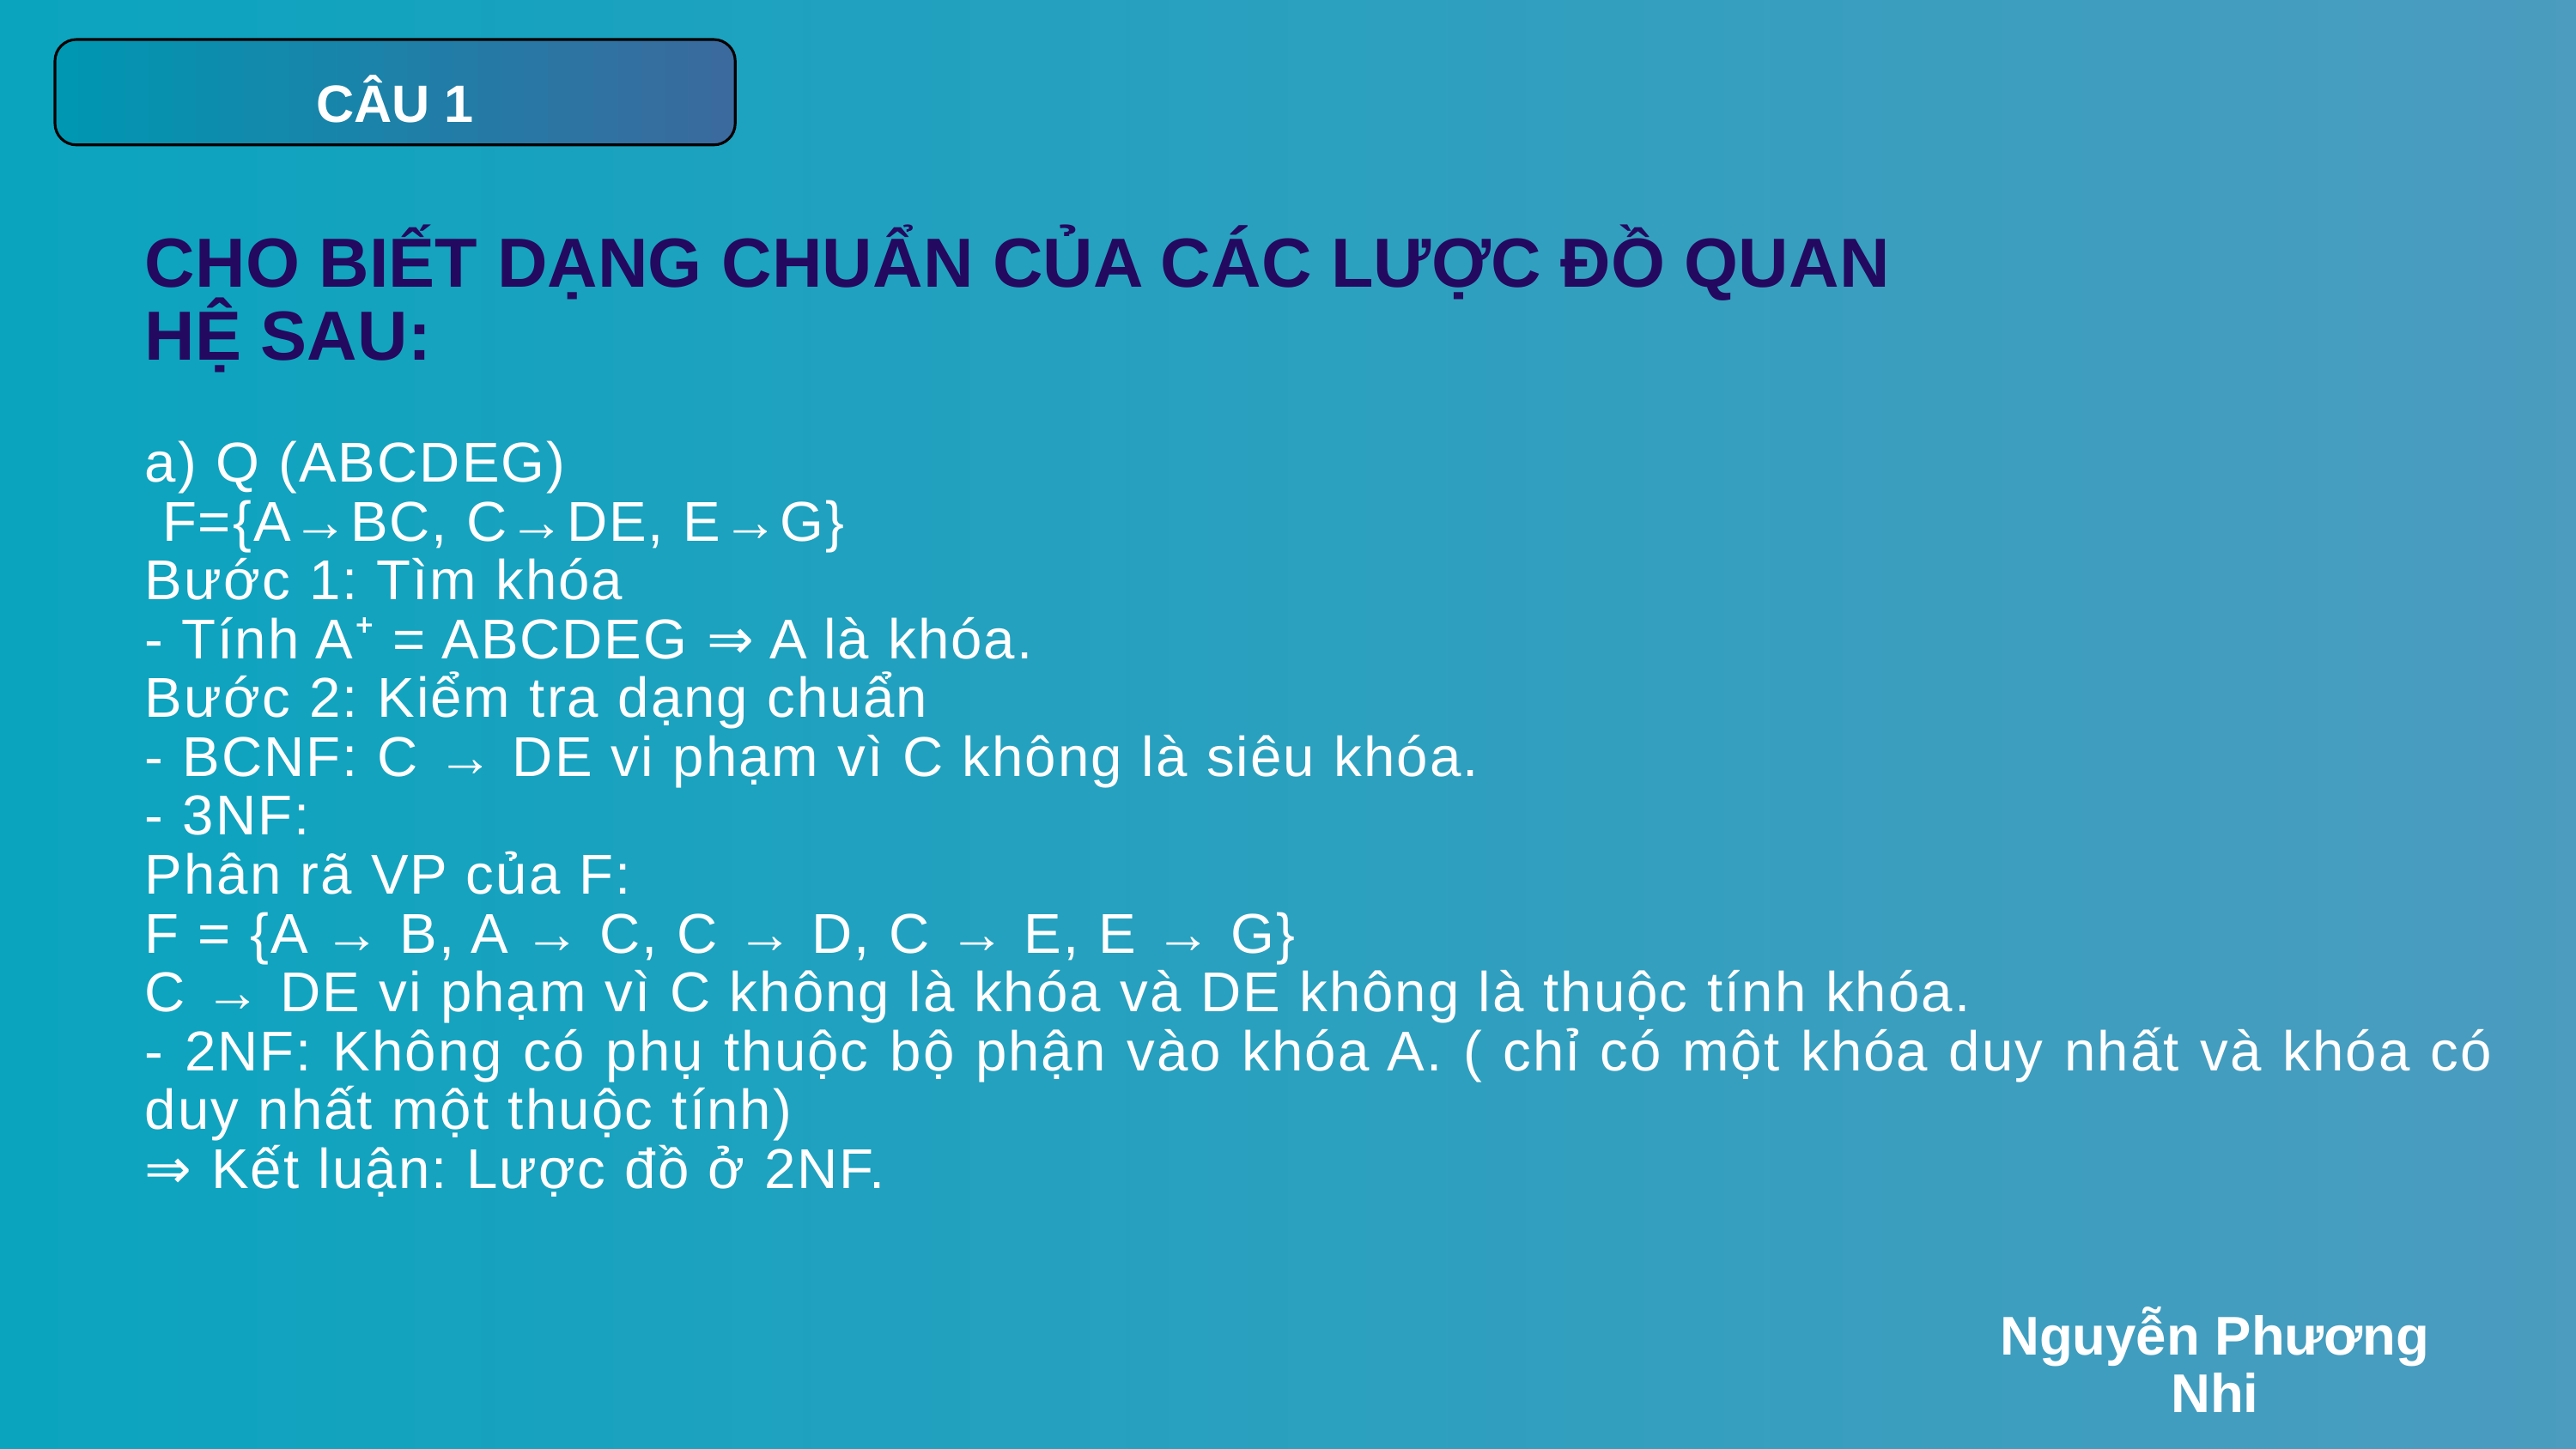

CÂU 1
CHO BIẾT DẠNG CHUẨN CỦA CÁC LƯỢC ĐỒ QUAN HỆ SAU:

a) Q (ABCDEG)
 F={A→BC, C→DE, E→G}
Bước 1: Tìm khóa
- Tính A⁺ = ABCDEG ⇒ A là khóa.
Bước 2: Kiểm tra dạng chuẩn
- BCNF: C → DE vi phạm vì C không là siêu khóa.
- 3NF:
Phân rã VP của F:
F = {A → B, A → C, C → D, C → E, E → G}
C → DE vi phạm vì C không là khóa và DE không là thuộc tính khóa.
- 2NF: Không có phụ thuộc bộ phận vào khóa A. ( chỉ có một khóa duy nhất và khóa có duy nhất một thuộc tính)
⇒ Kết luận: Lược đồ ở 2NF.

Nguyễn Phương Nhi